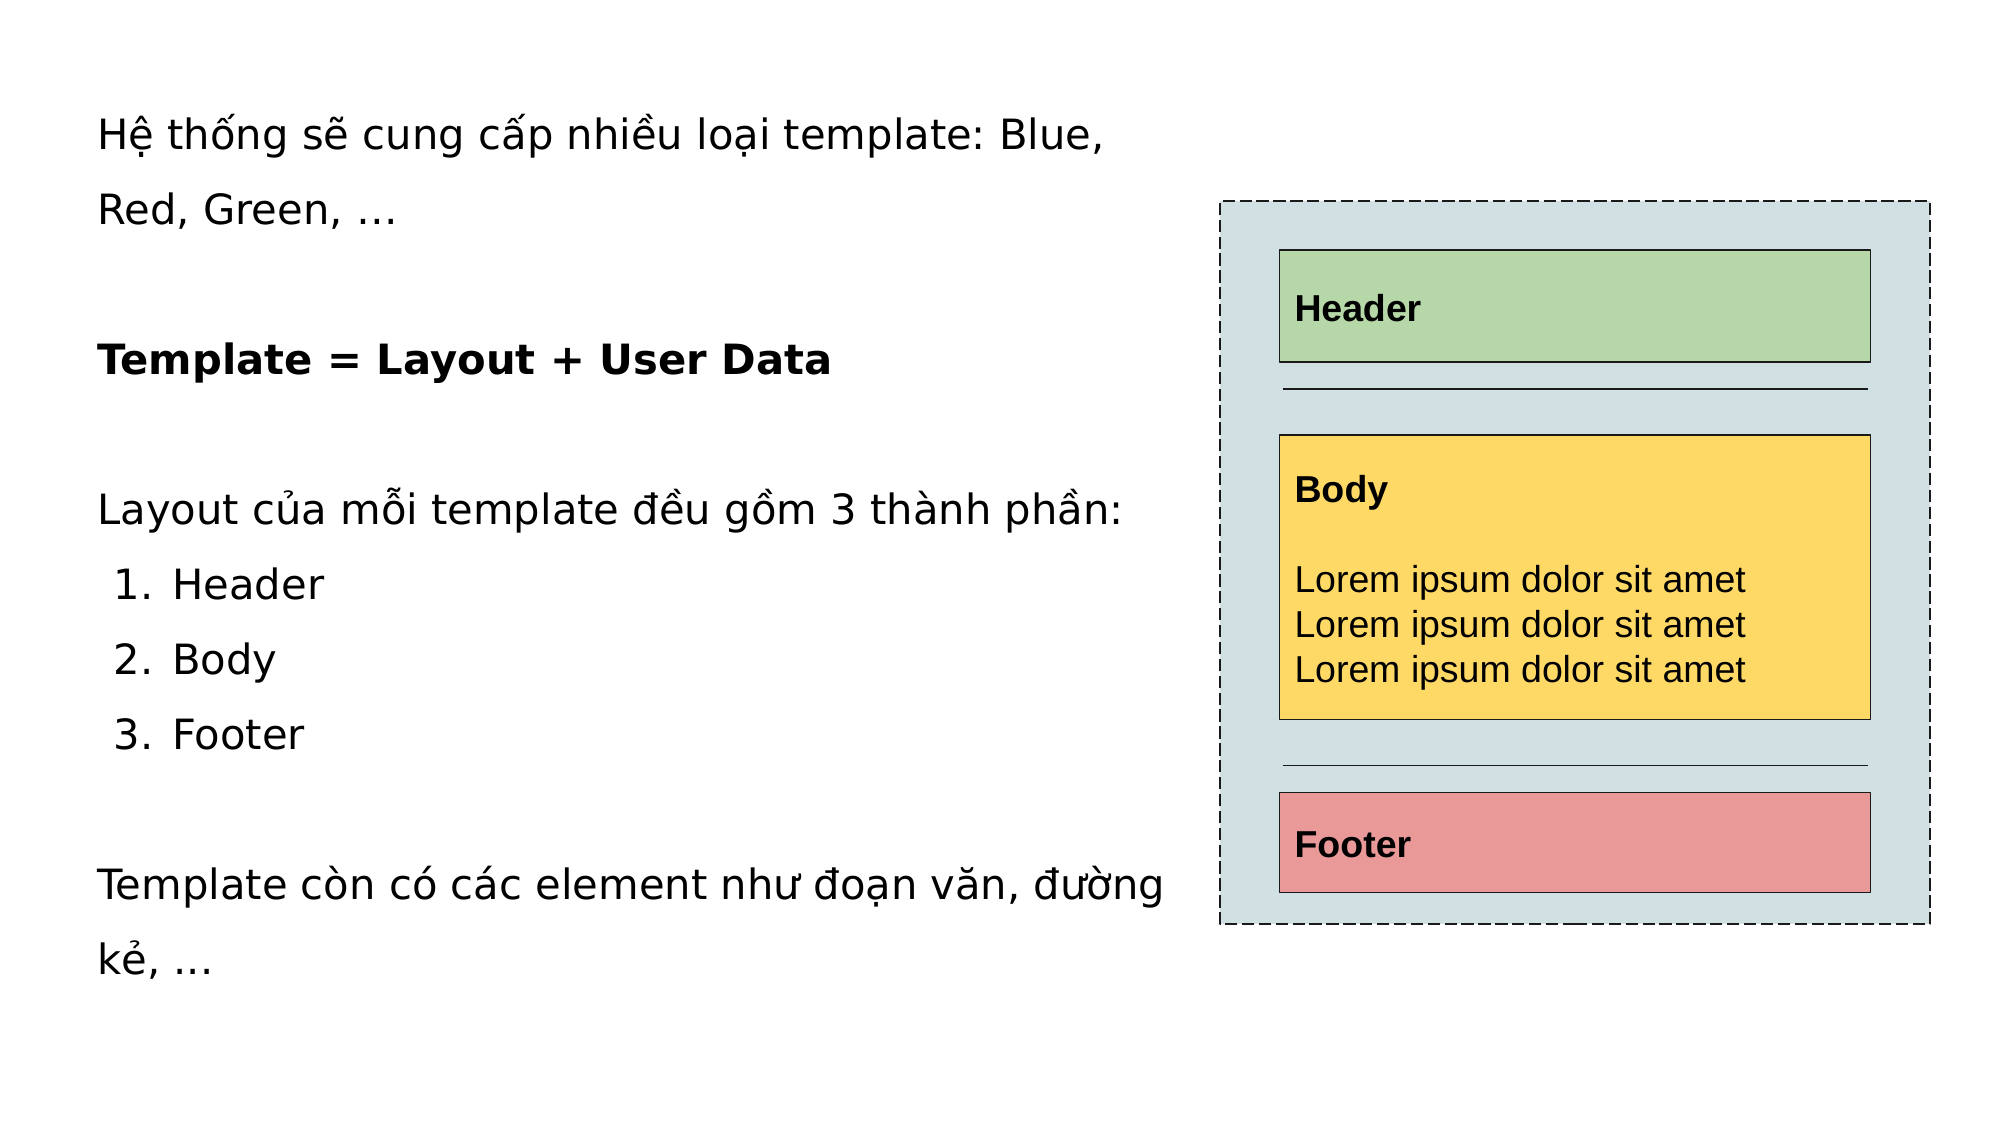

Hệ thống sẽ cung cấp nhiều loại template: Blue, Red, Green, …

Template = Layout + User Data

Layout của mỗi template đều gồm 3 thành phần:
Header
Body
Footer

Template còn có các element như đoạn văn, đường kẻ, ...

Header
Body

Lorem ipsum dolor sit amet
Lorem ipsum dolor sit amet
Lorem ipsum dolor sit amet
Footer